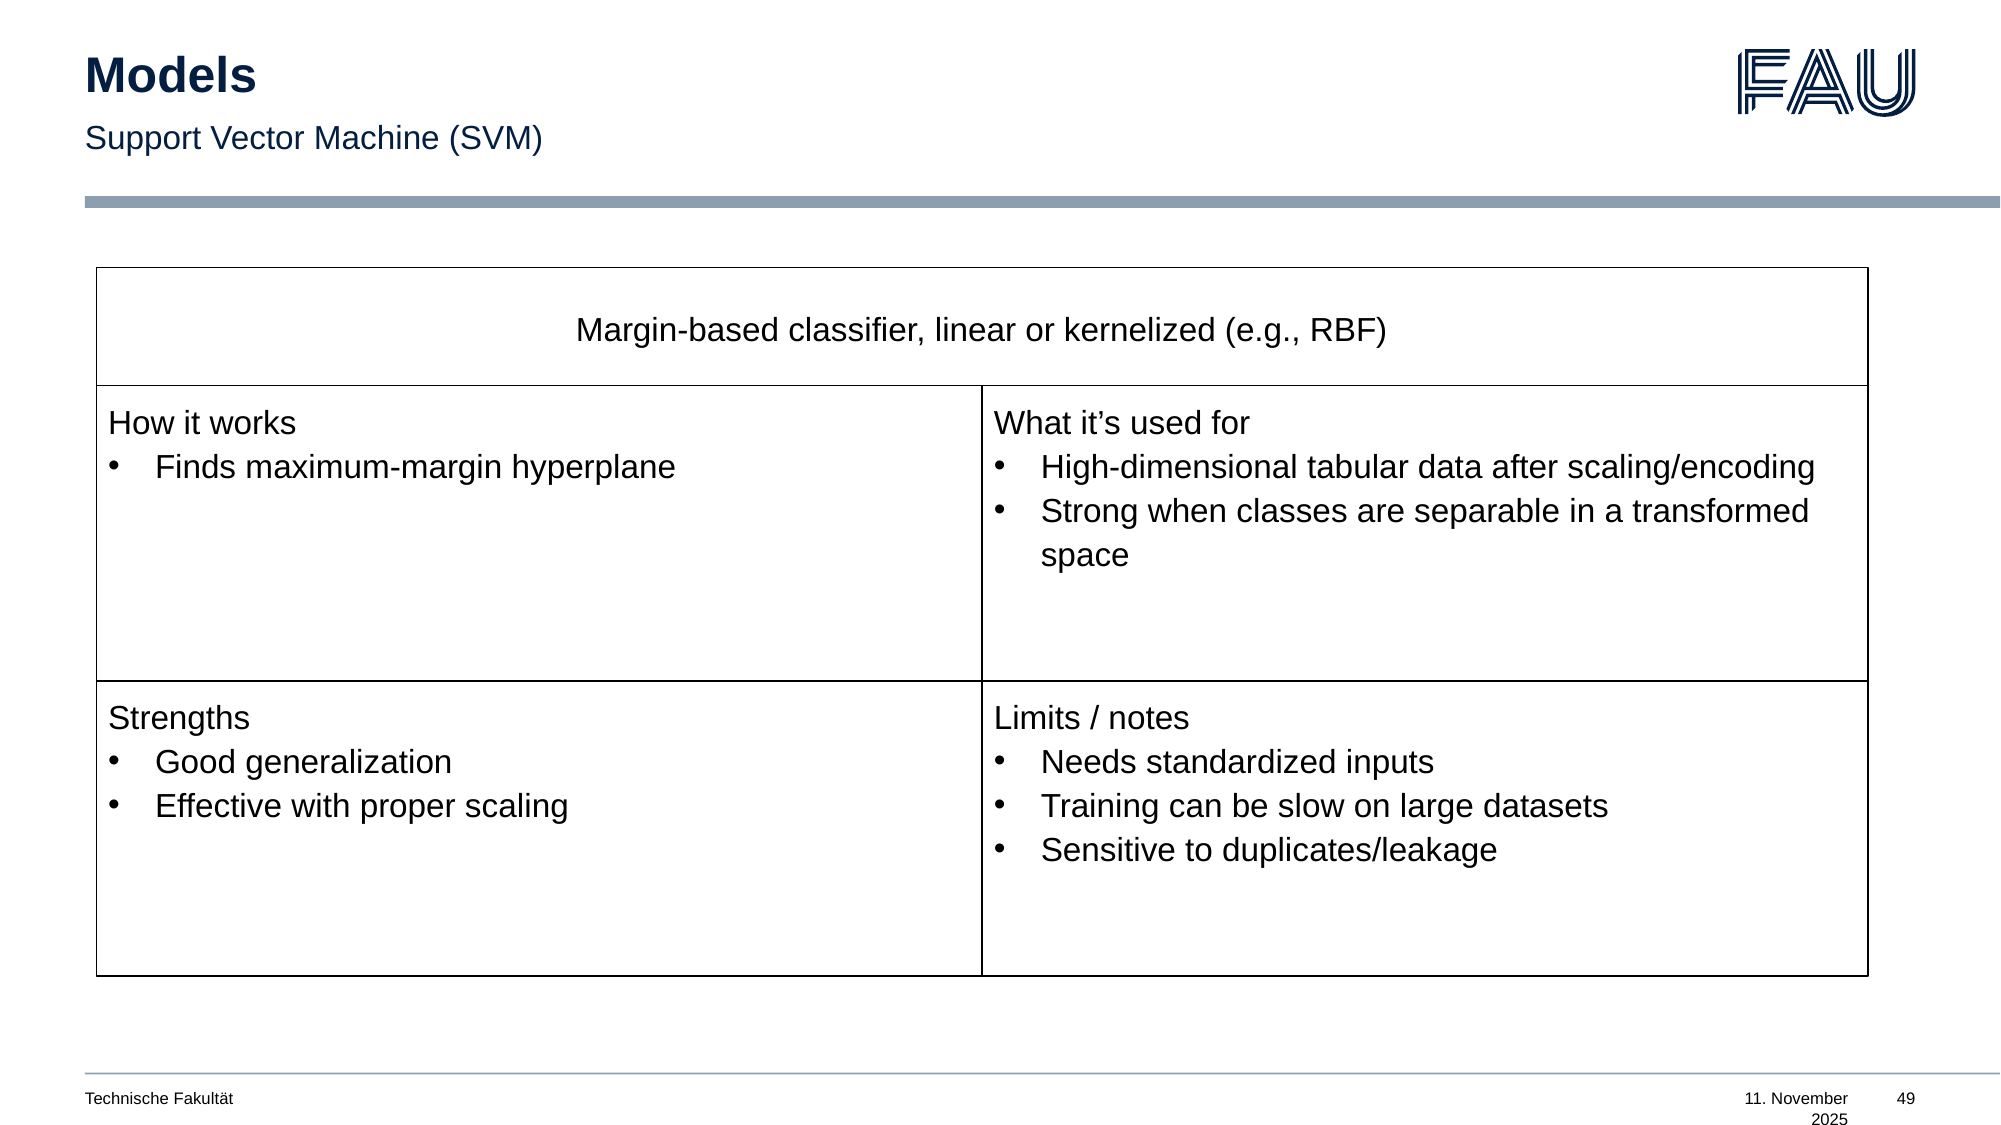

# Models
Support Vector Machine (SVM)
Margin-based classifier, linear or kernelized (e.g., RBF)
How it works
Finds maximum-margin hyperplane
What it’s used for
High-dimensional tabular data after scaling/encoding
Strong when classes are separable in a transformed space
Strengths
Good generalization
Effective with proper scaling
Limits / notes
Needs standardized inputs
Training can be slow on large datasets
Sensitive to duplicates/leakage
Technische Fakultät
11. November 2025
49